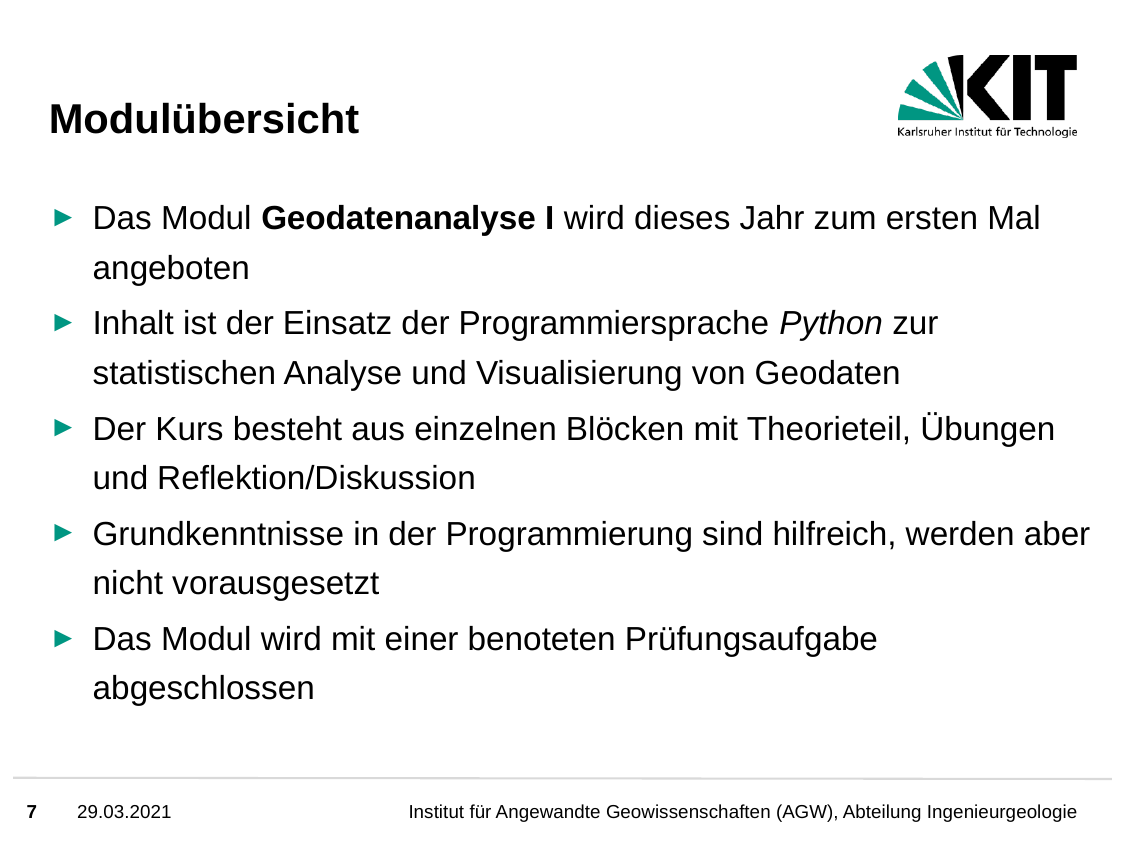

# Modulübersicht
Das Modul Geodatenanalyse I wird dieses Jahr zum ersten Mal angeboten
Inhalt ist der Einsatz der Programmiersprache Python zur statistischen Analyse und Visualisierung von Geodaten
Der Kurs besteht aus einzelnen Blöcken mit Theorieteil, Übungen und Reflektion/Diskussion
Grundkenntnisse in der Programmierung sind hilfreich, werden aber nicht vorausgesetzt
Das Modul wird mit einer benoteten Prüfungsaufgabe abgeschlossen
7
29.03.2021